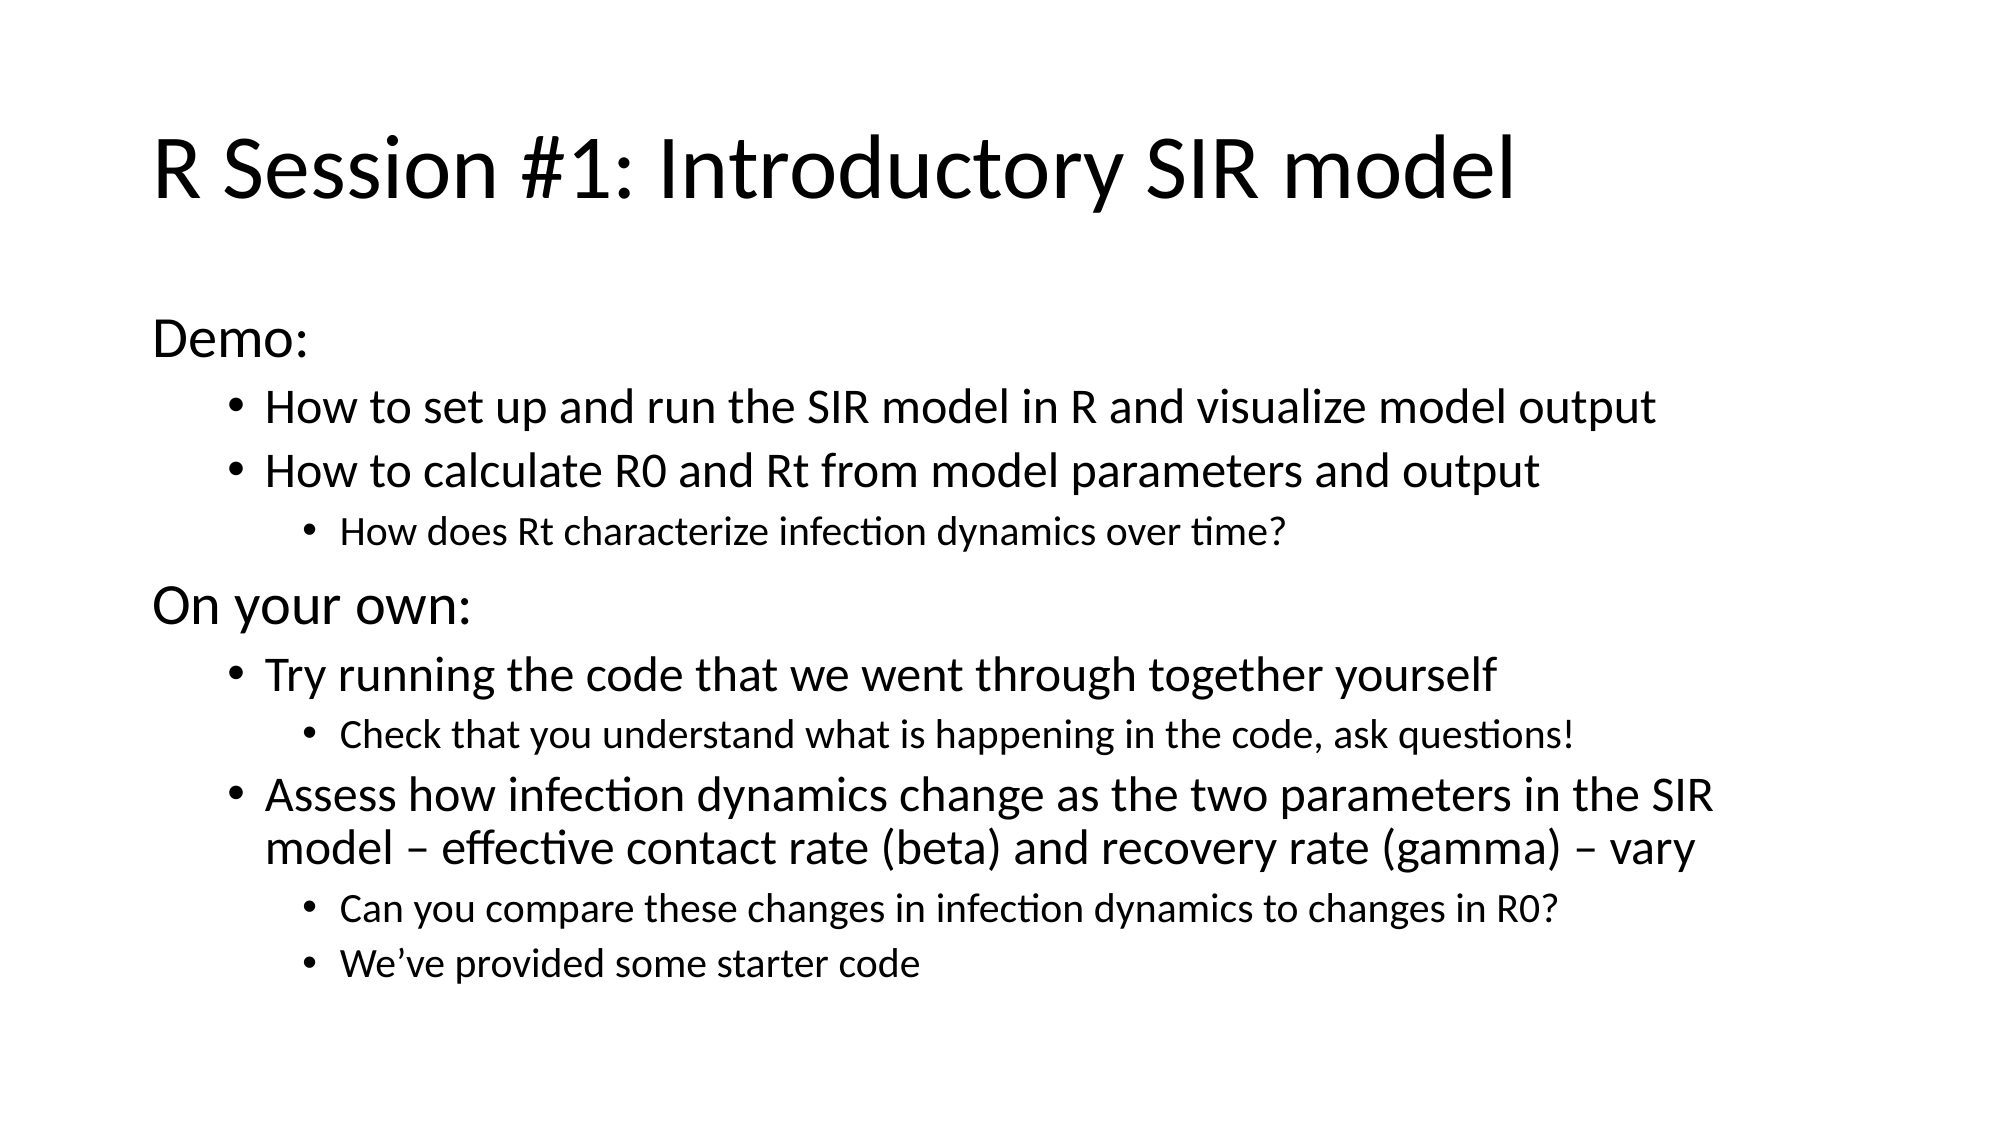

# R Session #1: Introductory SIR model
Demo:
How to set up and run the SIR model in R and visualize model output
How to calculate R0 and Rt from model parameters and output
How does Rt characterize infection dynamics over time?
On your own:
Try running the code that we went through together yourself
Check that you understand what is happening in the code, ask questions!
Assess how infection dynamics change as the two parameters in the SIR model – effective contact rate (beta) and recovery rate (gamma) – vary
Can you compare these changes in infection dynamics to changes in R0?
We’ve provided some starter code